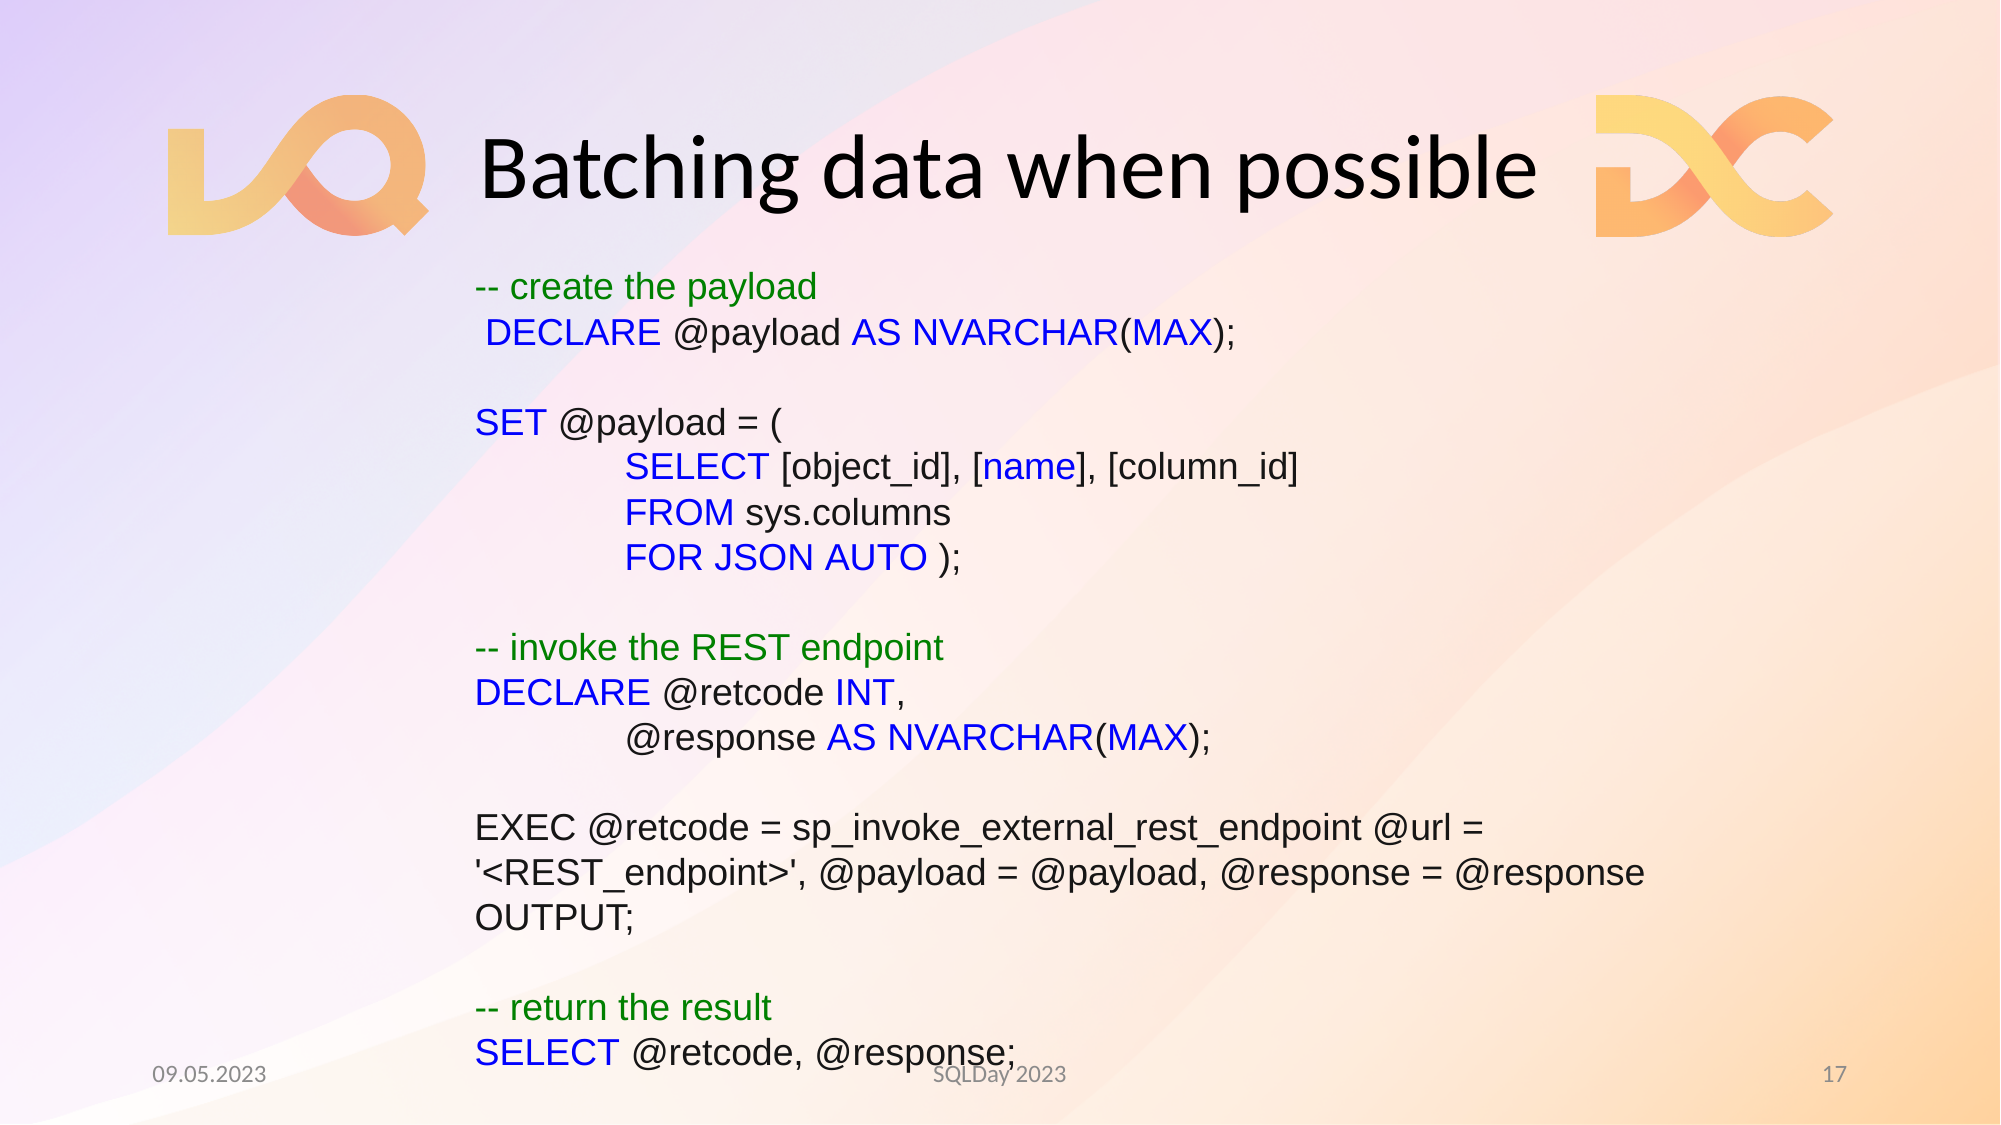

# Batching data when possible
-- create the payload
 DECLARE @payload AS NVARCHAR(MAX);

SET @payload = (
	SELECT [object_id], [name], [column_id]
	FROM sys.columns
	FOR JSON AUTO );

-- invoke the REST endpoint
DECLARE @retcode INT,
	@response AS NVARCHAR(MAX);

EXEC @retcode = sp_invoke_external_rest_endpoint @url = '<REST_endpoint>', @payload = @payload, @response = @response OUTPUT;

-- return the result
SELECT @retcode, @response;
09.05.2023
SQLDay 2023
17